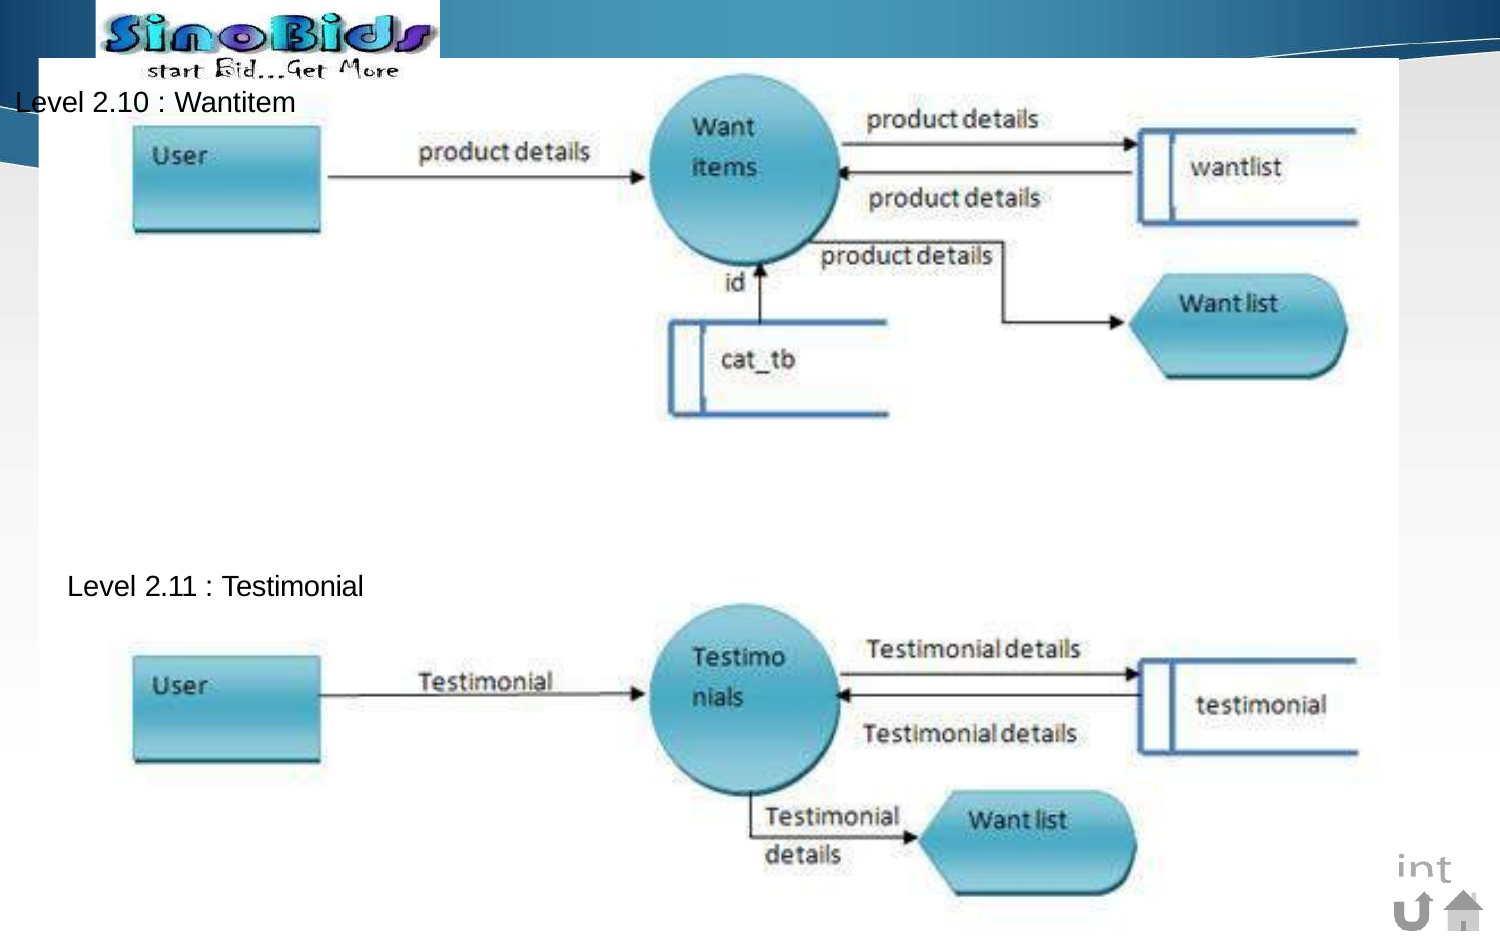

Level 2.10 : Wantitem
Level 2.11 : Testimonial